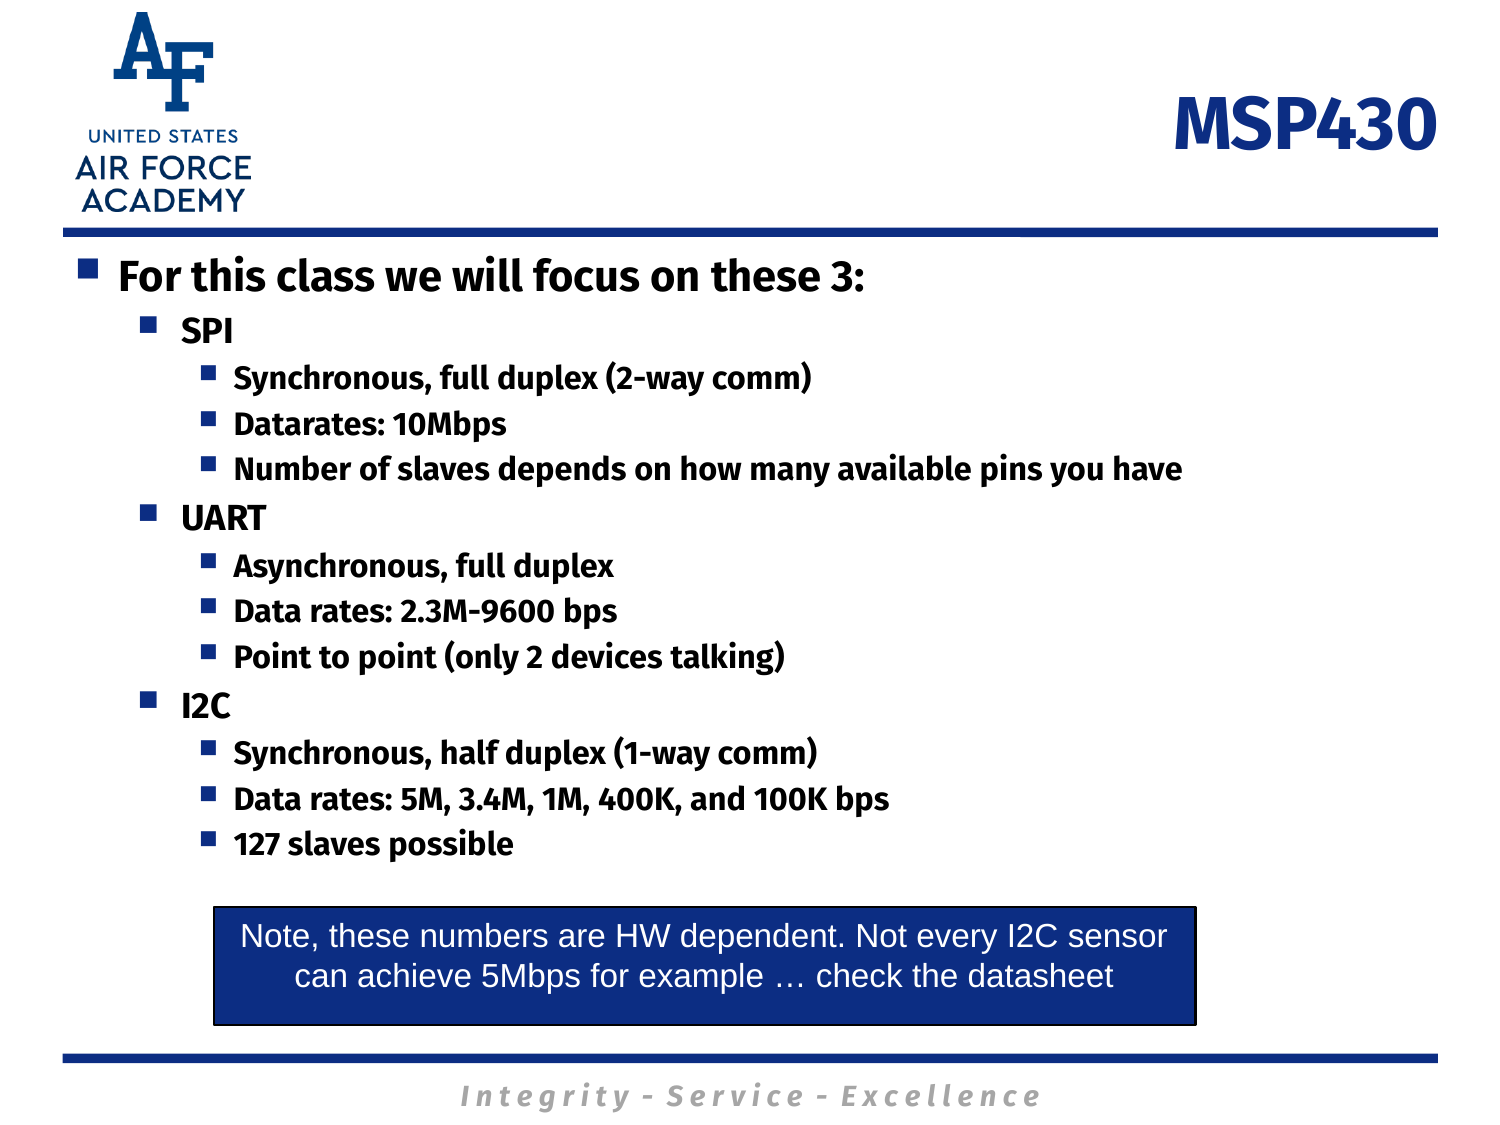

# MSP430
For this class we will focus on these 3:
SPI
Synchronous, full duplex (2-way comm)
Datarates: 10Mbps
Number of slaves depends on how many available pins you have
UART
Asynchronous, full duplex
Data rates: 2.3M-9600 bps
Point to point (only 2 devices talking)
I2C
Synchronous, half duplex (1-way comm)
Data rates: 5M, 3.4M, 1M, 400K, and 100K bps
127 slaves possible
Note, these numbers are HW dependent. Not every I2C sensor can achieve 5Mbps for example … check the datasheet